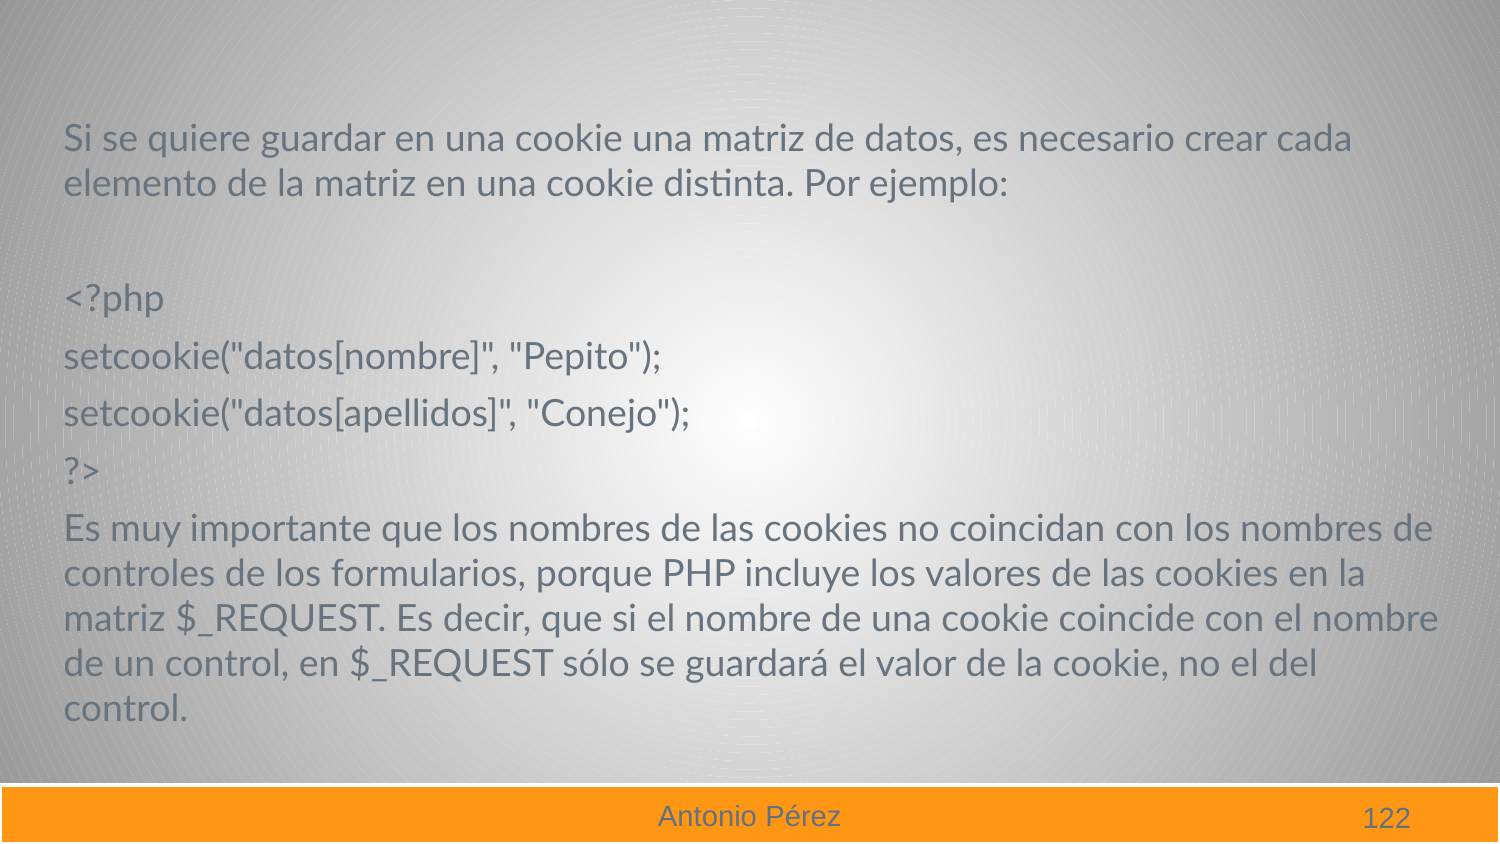

Si se quiere guardar en una cookie una matriz de datos, es necesario crear cada elemento de la matriz en una cookie distinta. Por ejemplo:

<?php
setcookie("datos[nombre]", "Pepito");
setcookie("datos[apellidos]", "Conejo");
?>
Es muy importante que los nombres de las cookies no coincidan con los nombres de controles de los formularios, porque PHP incluye los valores de las cookies en la matriz $_REQUEST. Es decir, que si el nombre de una cookie coincide con el nombre de un control, en $_REQUEST sólo se guardará el valor de la cookie, no el del control.

122